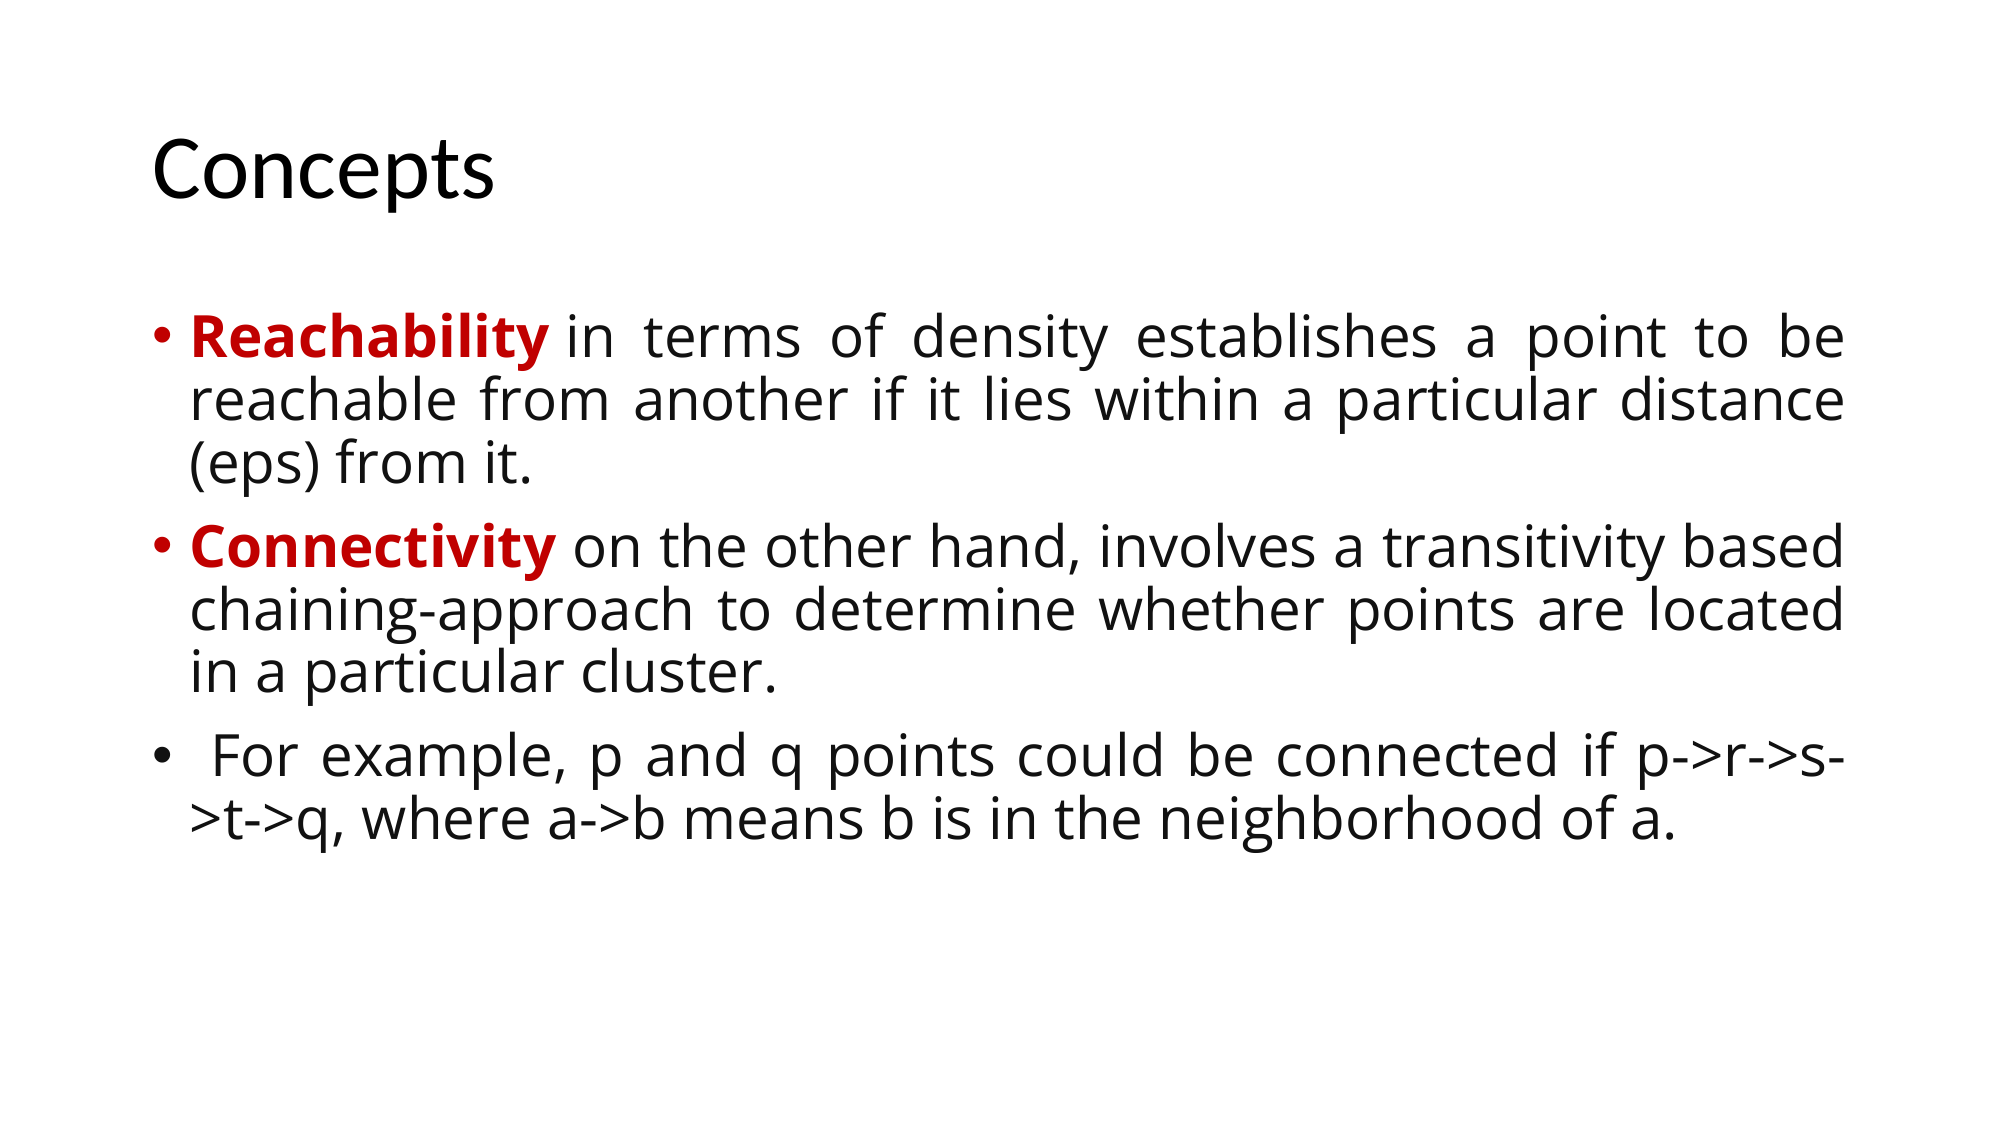

# Concepts
Reachability in terms of density establishes a point to be reachable from another if it lies within a particular distance (eps) from it.
Connectivity on the other hand, involves a transitivity based chaining-approach to determine whether points are located in a particular cluster.
 For example, p and q points could be connected if p->r->s->t->q, where a->b means b is in the neighborhood of a.